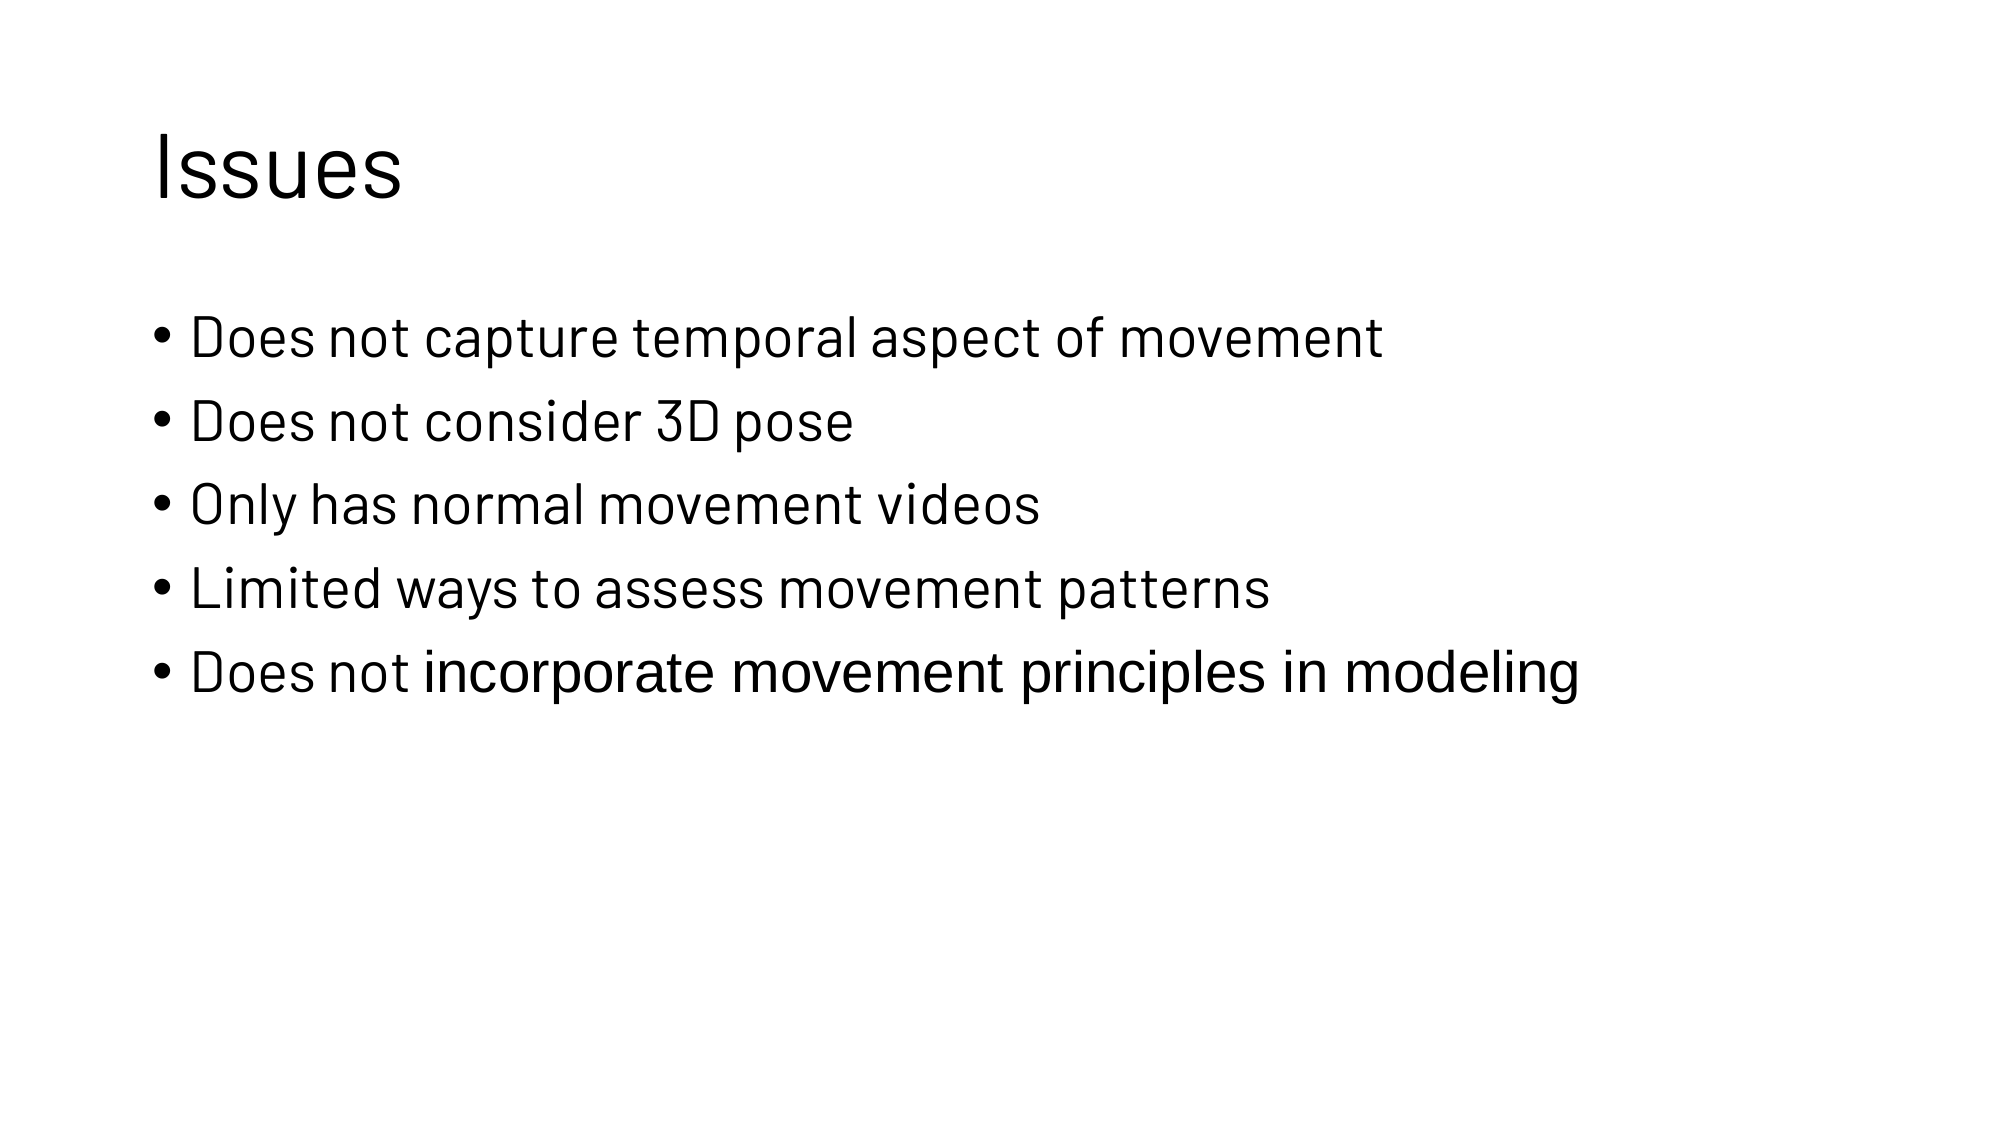

# Issues
Does not capture temporal aspect of movement
Does not consider 3D pose
Only has normal movement videos
Limited ways to assess movement patterns
Does not incorporate movement principles in modeling